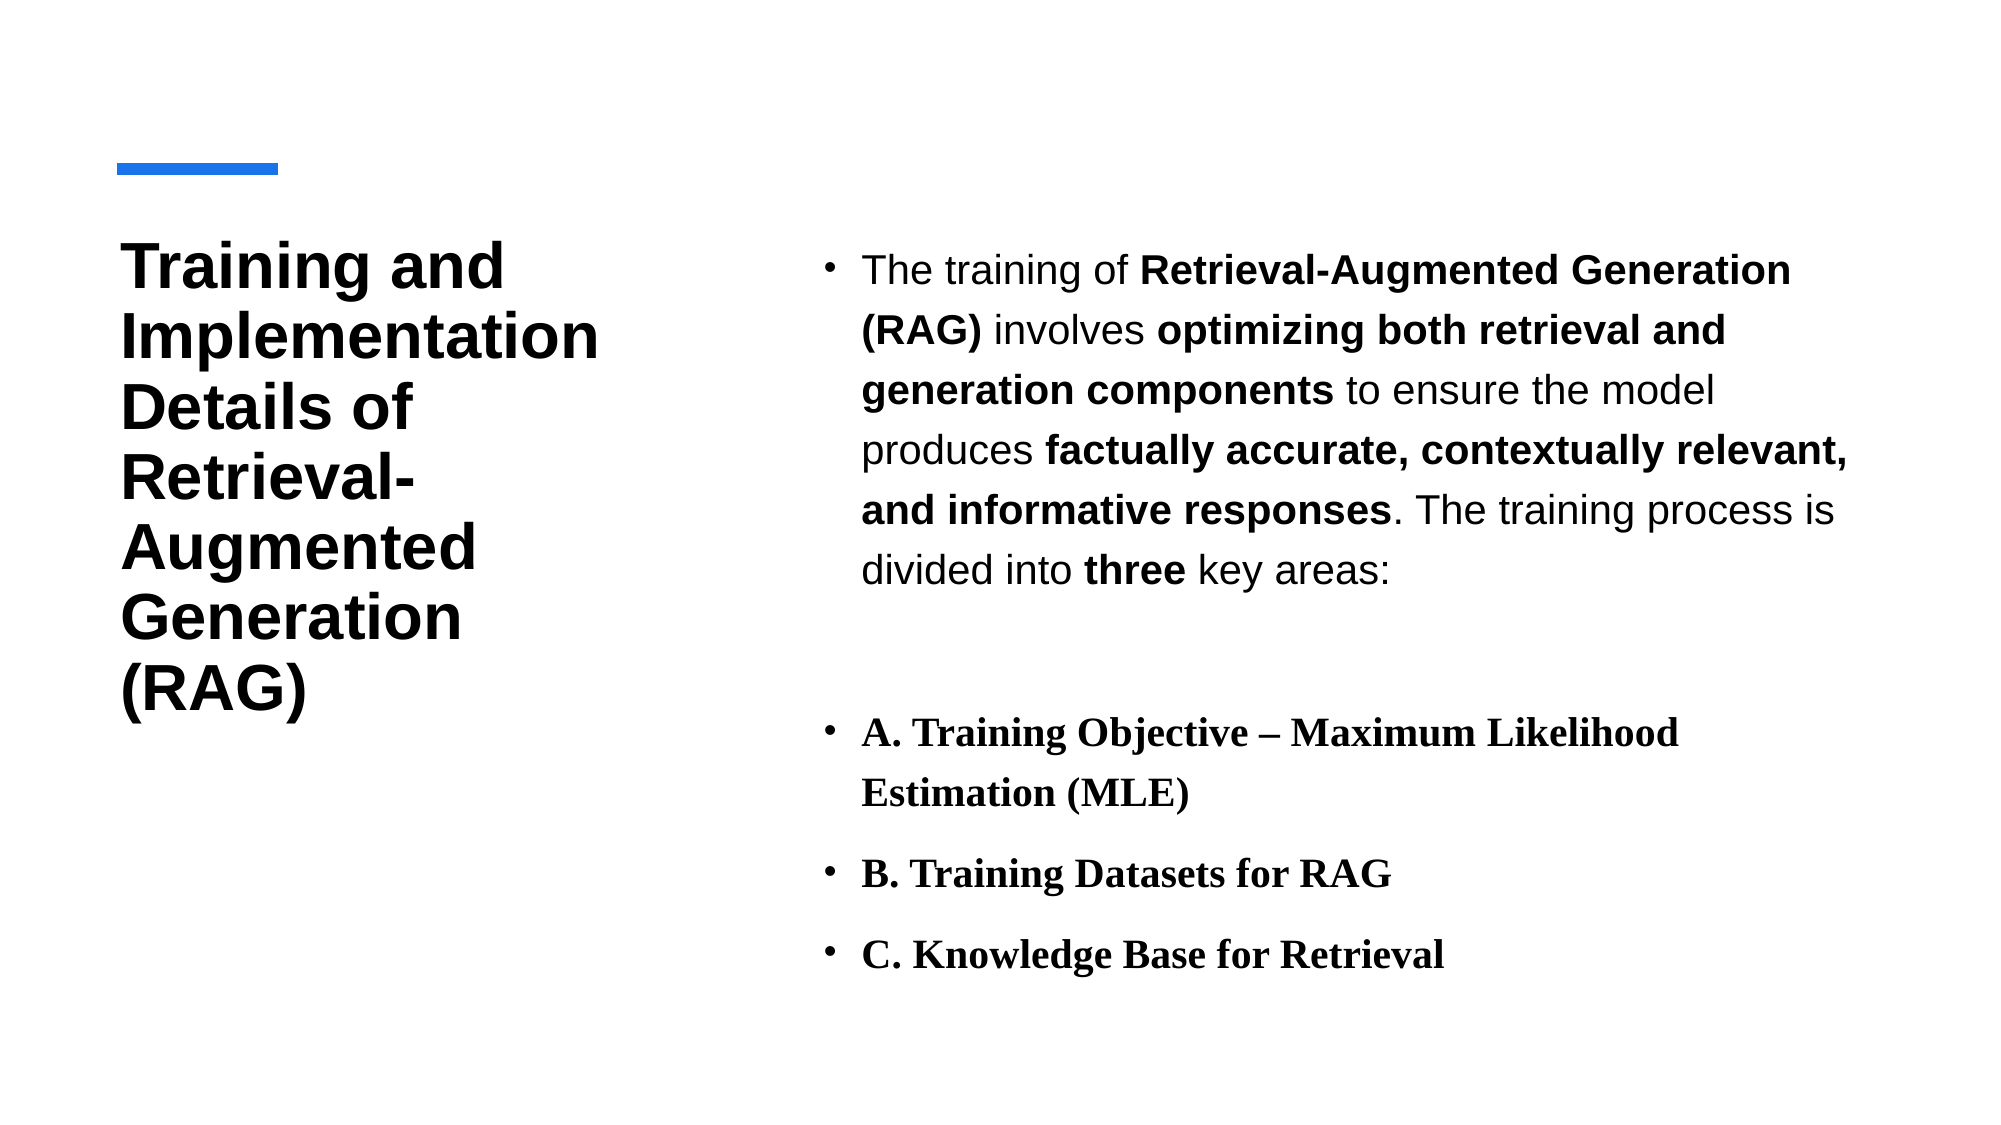

# Training and Implementation Details of Retrieval-Augmented Generation (RAG)
The training of Retrieval-Augmented Generation (RAG) involves optimizing both retrieval and generation components to ensure the model produces factually accurate, contextually relevant, and informative responses. The training process is divided into three key areas:

A. Training Objective – Maximum Likelihood Estimation (MLE)
B. Training Datasets for RAG
C. Knowledge Base for Retrieval